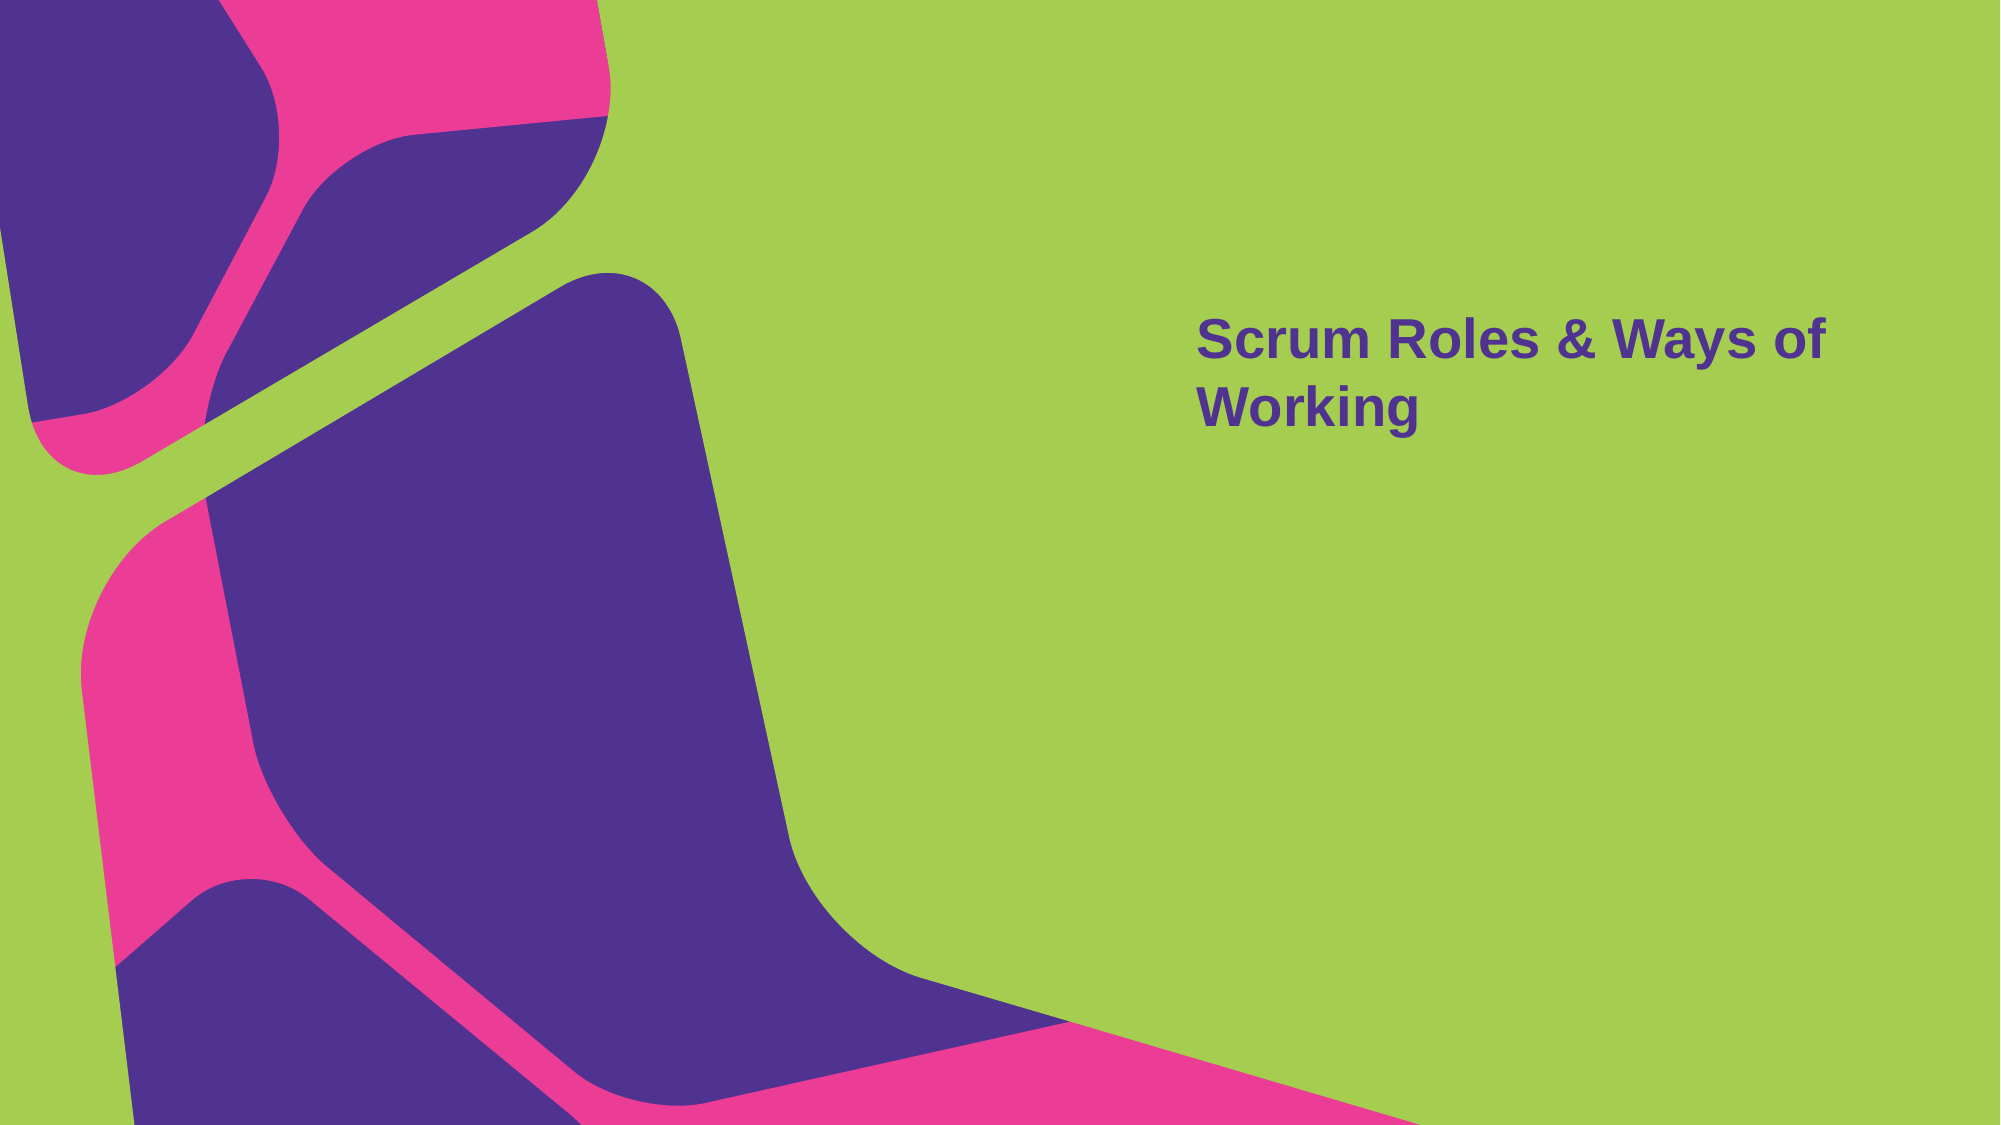

# Scrum Roles & Ways of Working